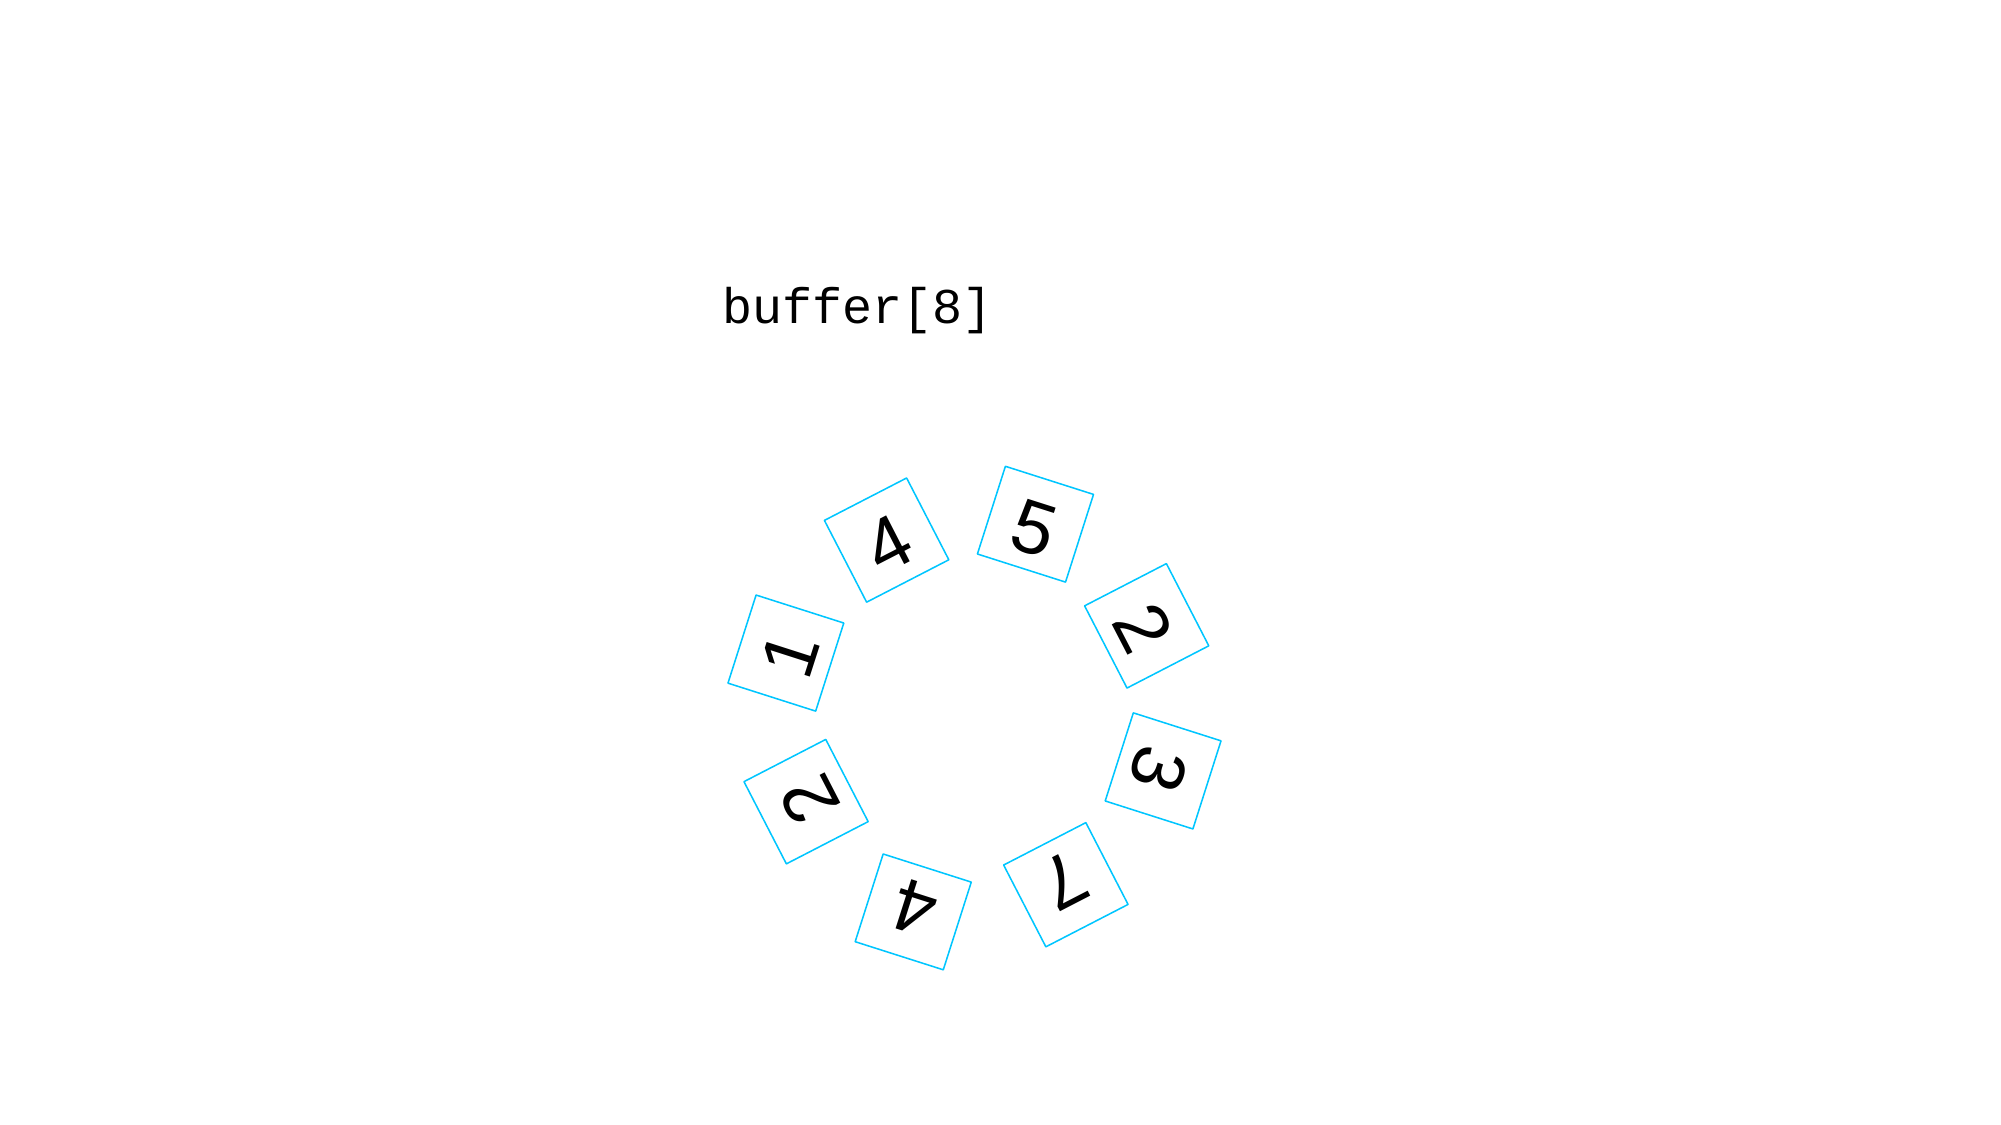

5.1.1. Bài toán Producer vs. Consumer
Producer
Consumer
item nextProduce;
while(1){
	while(count == BUFFER_SIZE); 	/*khong lam gi*/
	buffer[in] = nextProducer;
	count++;
	in = (in+1)%BUFFER_SIZE;}
item nextConsumer;
while(1){
	while(count == 0);
		/*khong lam gi*/
	nextConsumer = buffer[out];
	count--;
	out = (out+1)%BUFFER_SIZE; }
buffer[8]
5
4
2
1
3
2
7
4
bounded buffer